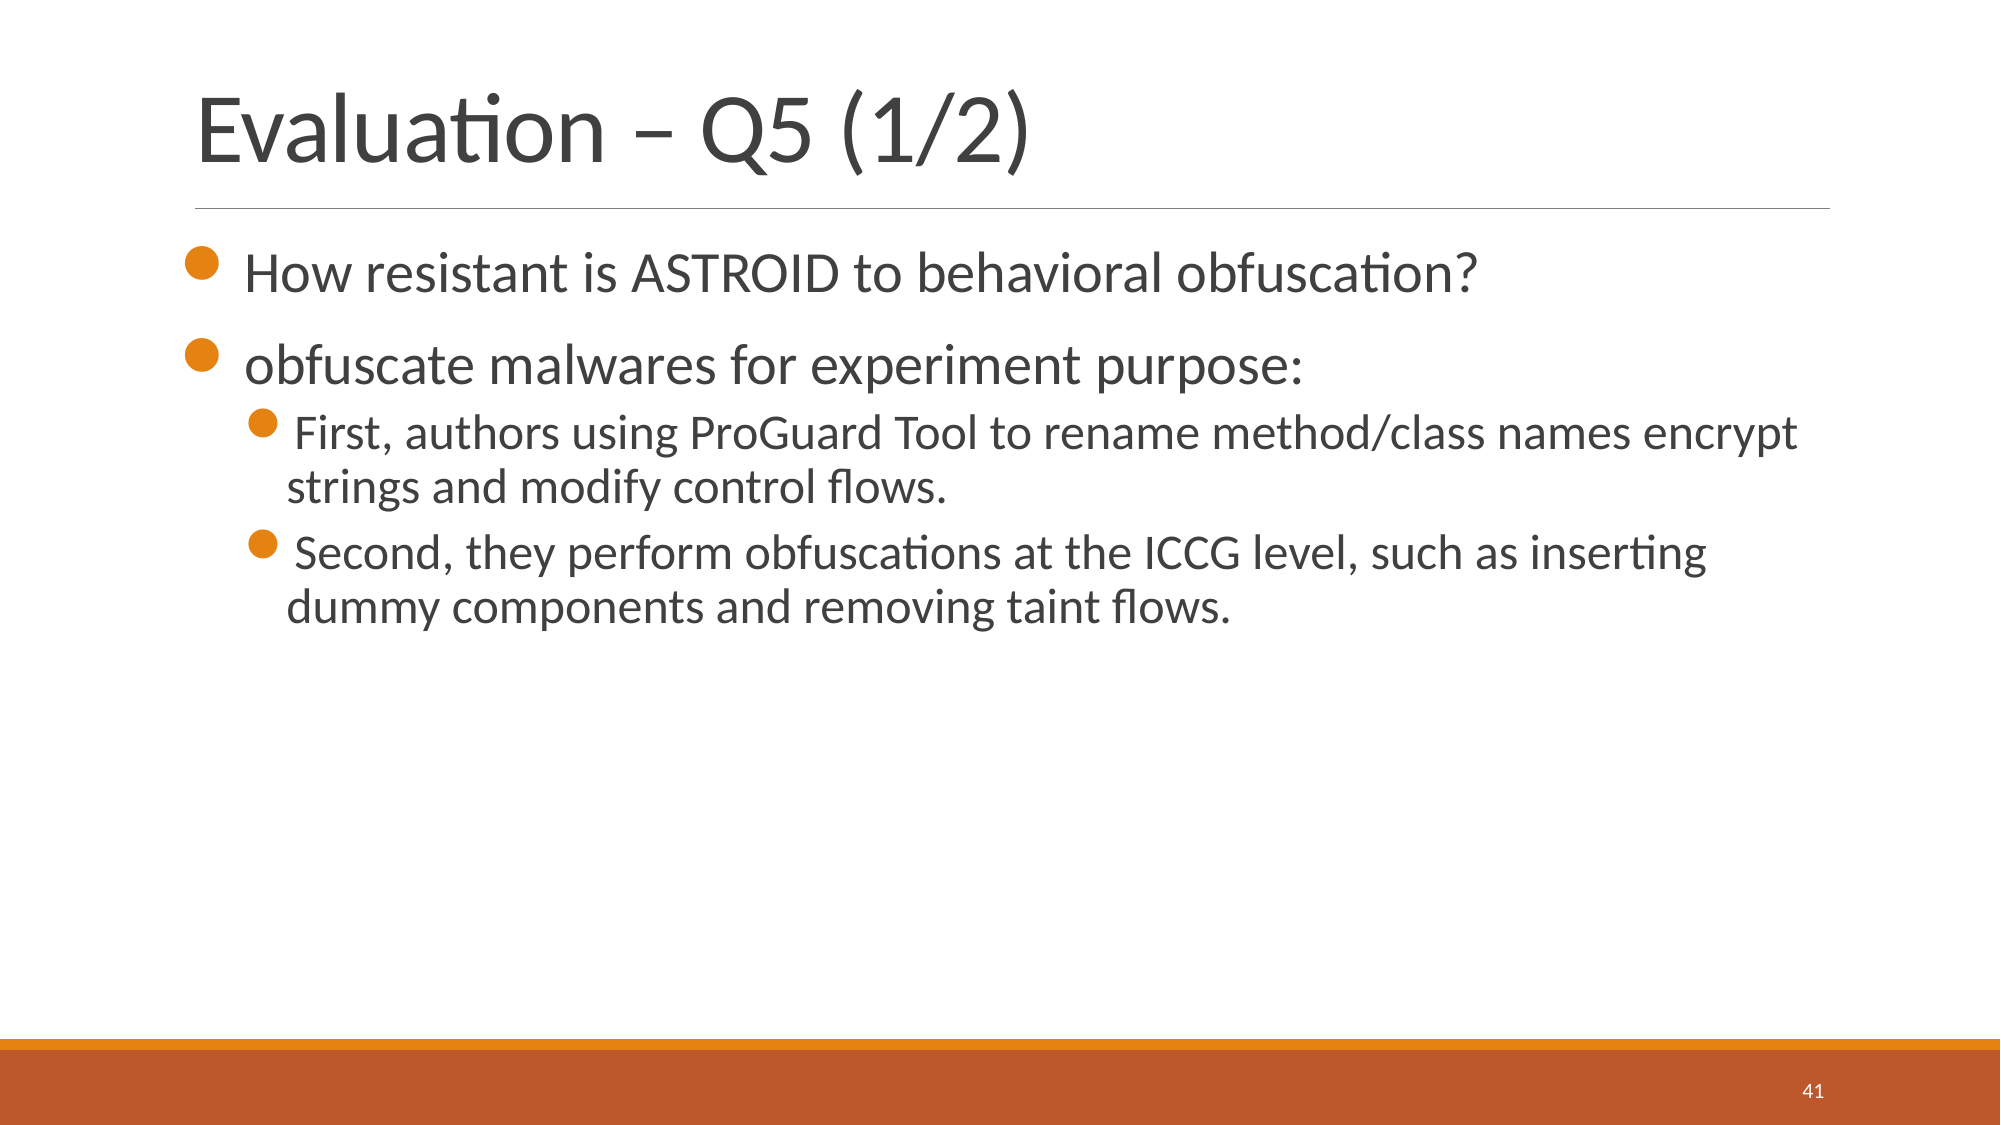

# Evaluation – Q5 (1/2)
How resistant is ASTROID to behavioral obfuscation?
obfuscate malwares for experiment purpose:
First, authors using ProGuard Tool to rename method/class names encrypt strings and modify control flows.
Second, they perform obfuscations at the ICCG level, such as inserting dummy components and removing taint flows.
41